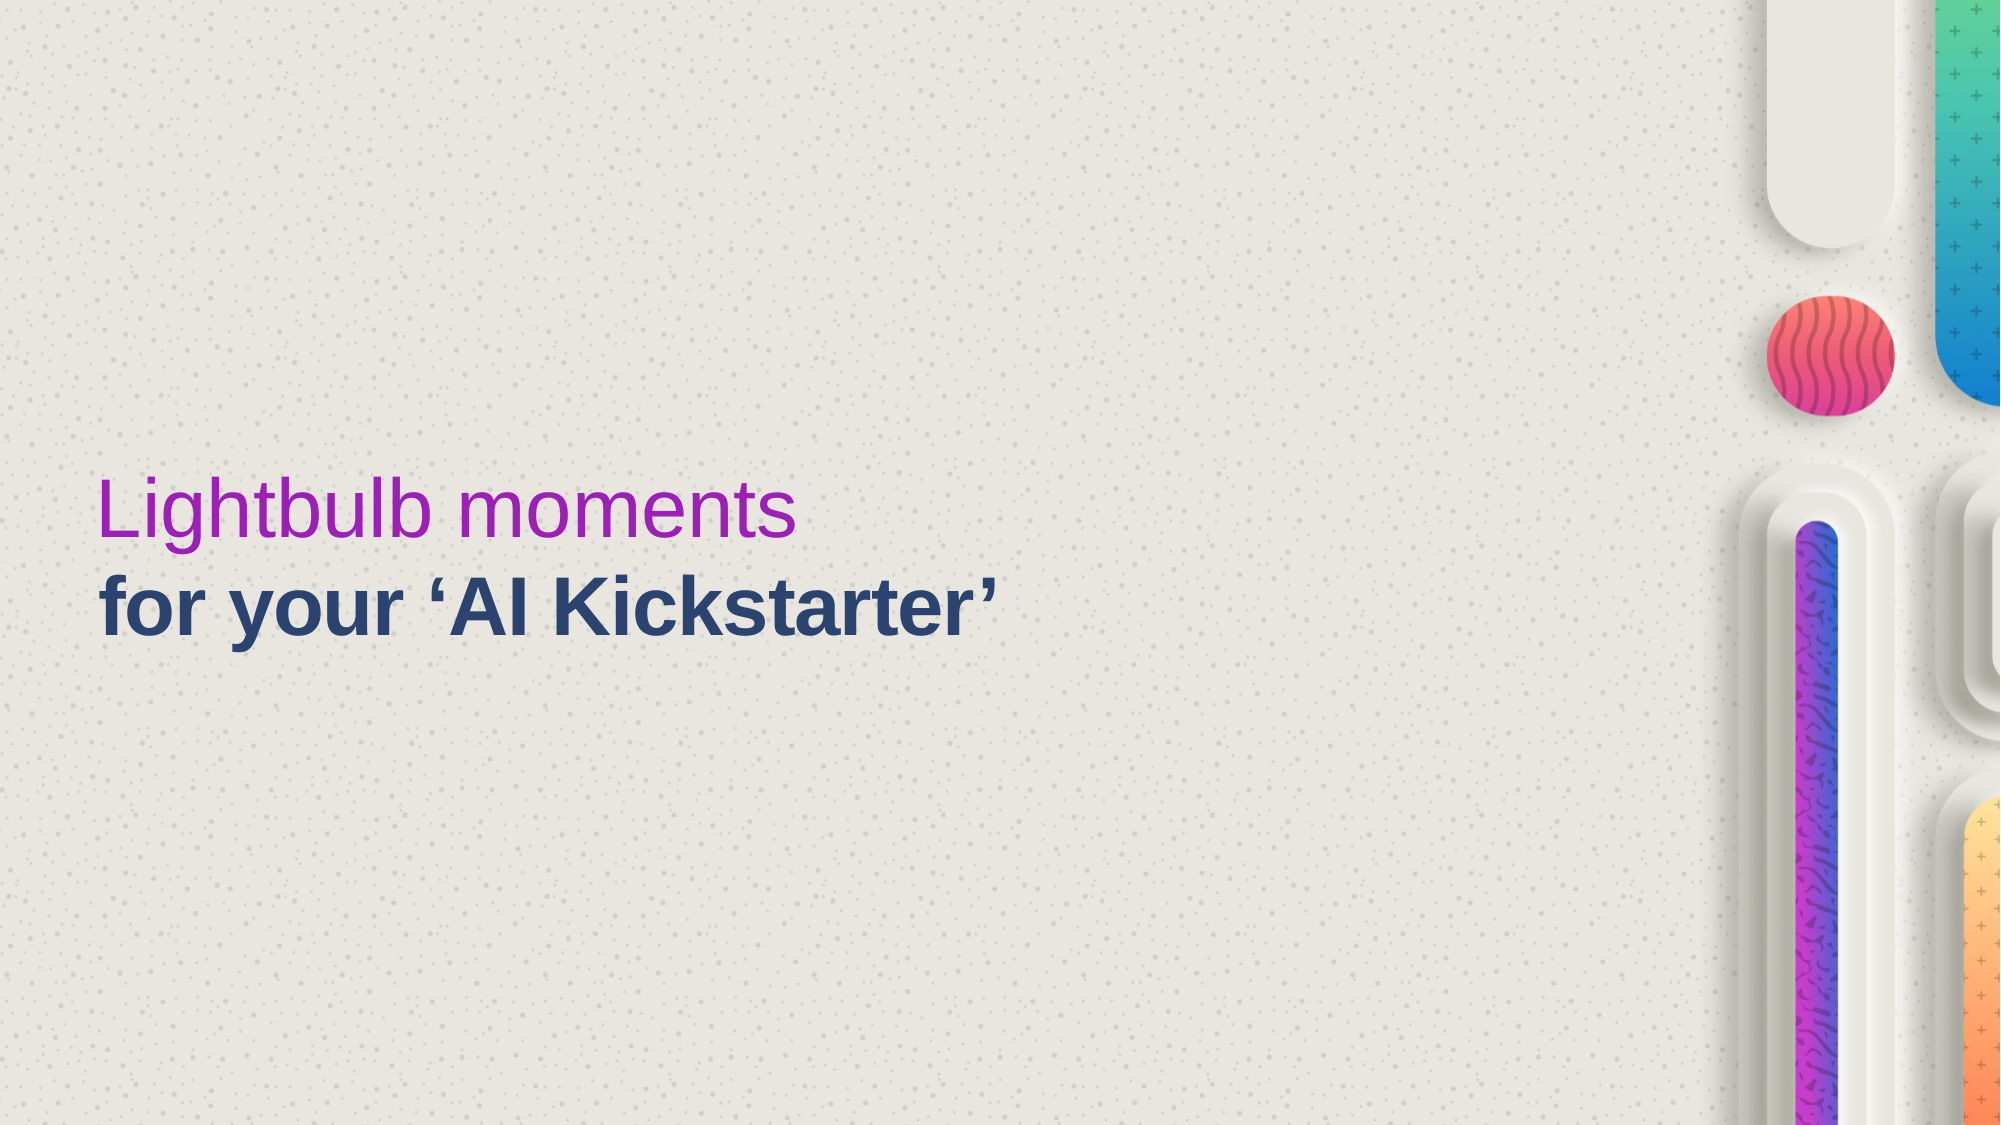

Lightbulb moments
# for your ‘AI Kickstarter’